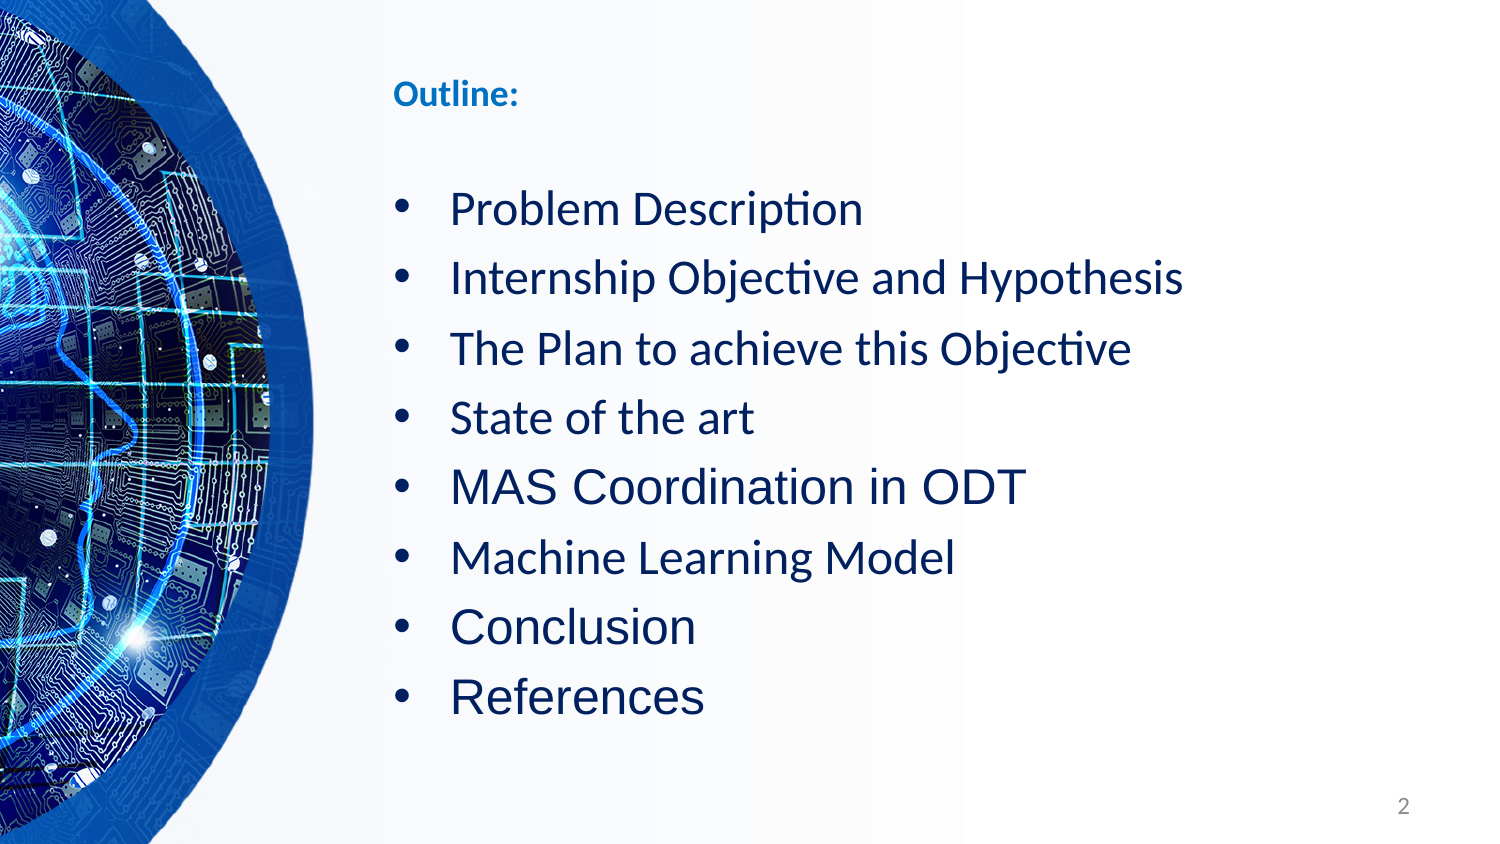

# Outline:
Problem Description
Internship Objective and Hypothesis
The Plan to achieve this Objective
State of the art
MAS Coordination in ODT
Machine Learning Model
Conclusion
References

2